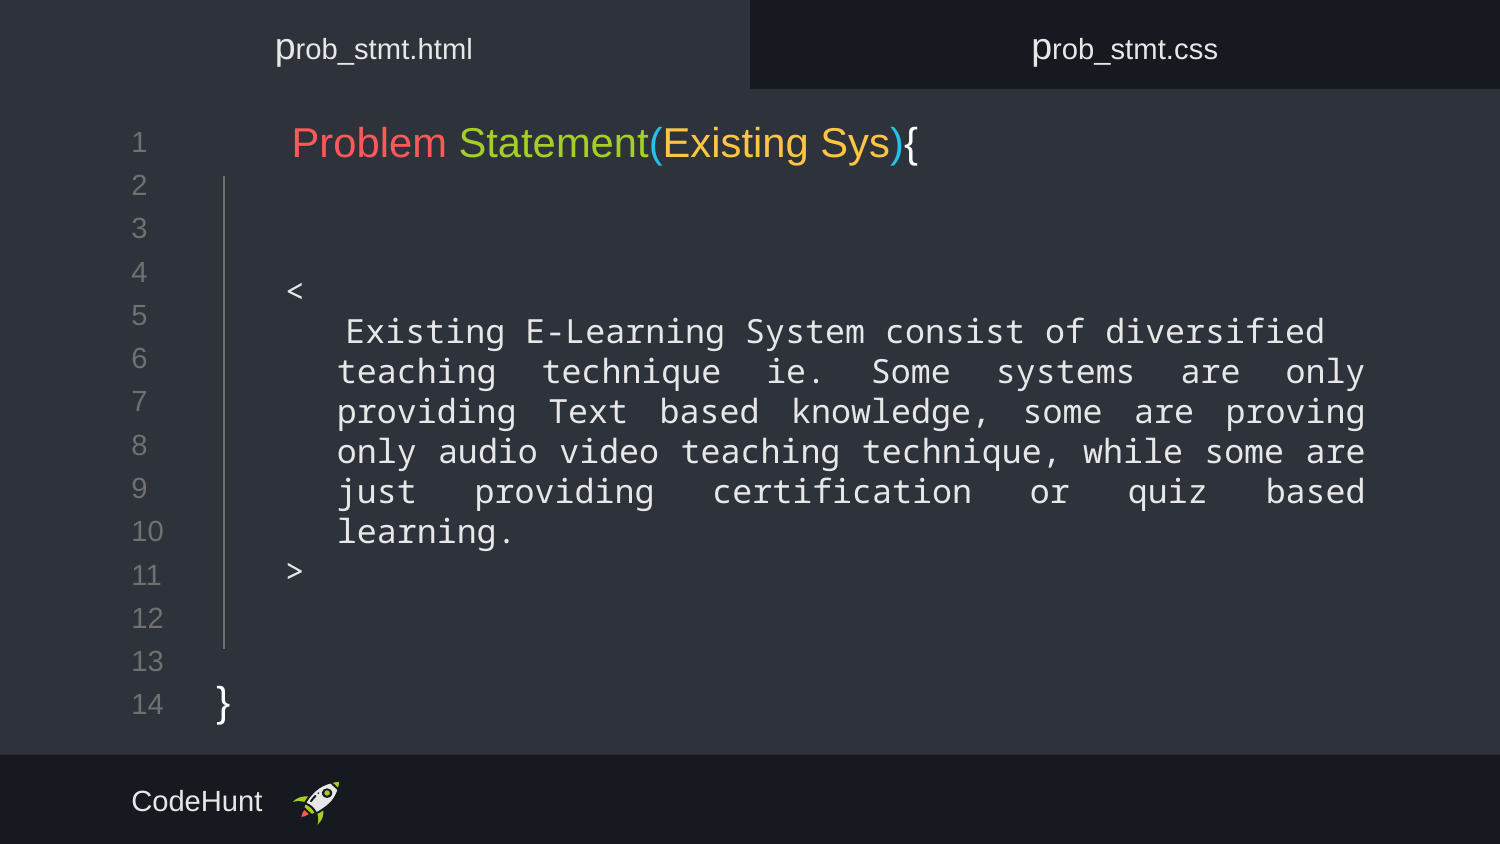

prob_stmt.html
prob_stmt.css
# Problem Statement(Existing Sys){
<
   Existing E-Learning System consist of diversified   teaching technique ie. Some systems are only providing Text based knowledge, some are proving only audio video teaching technique, while some are just providing certification or quiz based learning.
>
}
CodeHunt